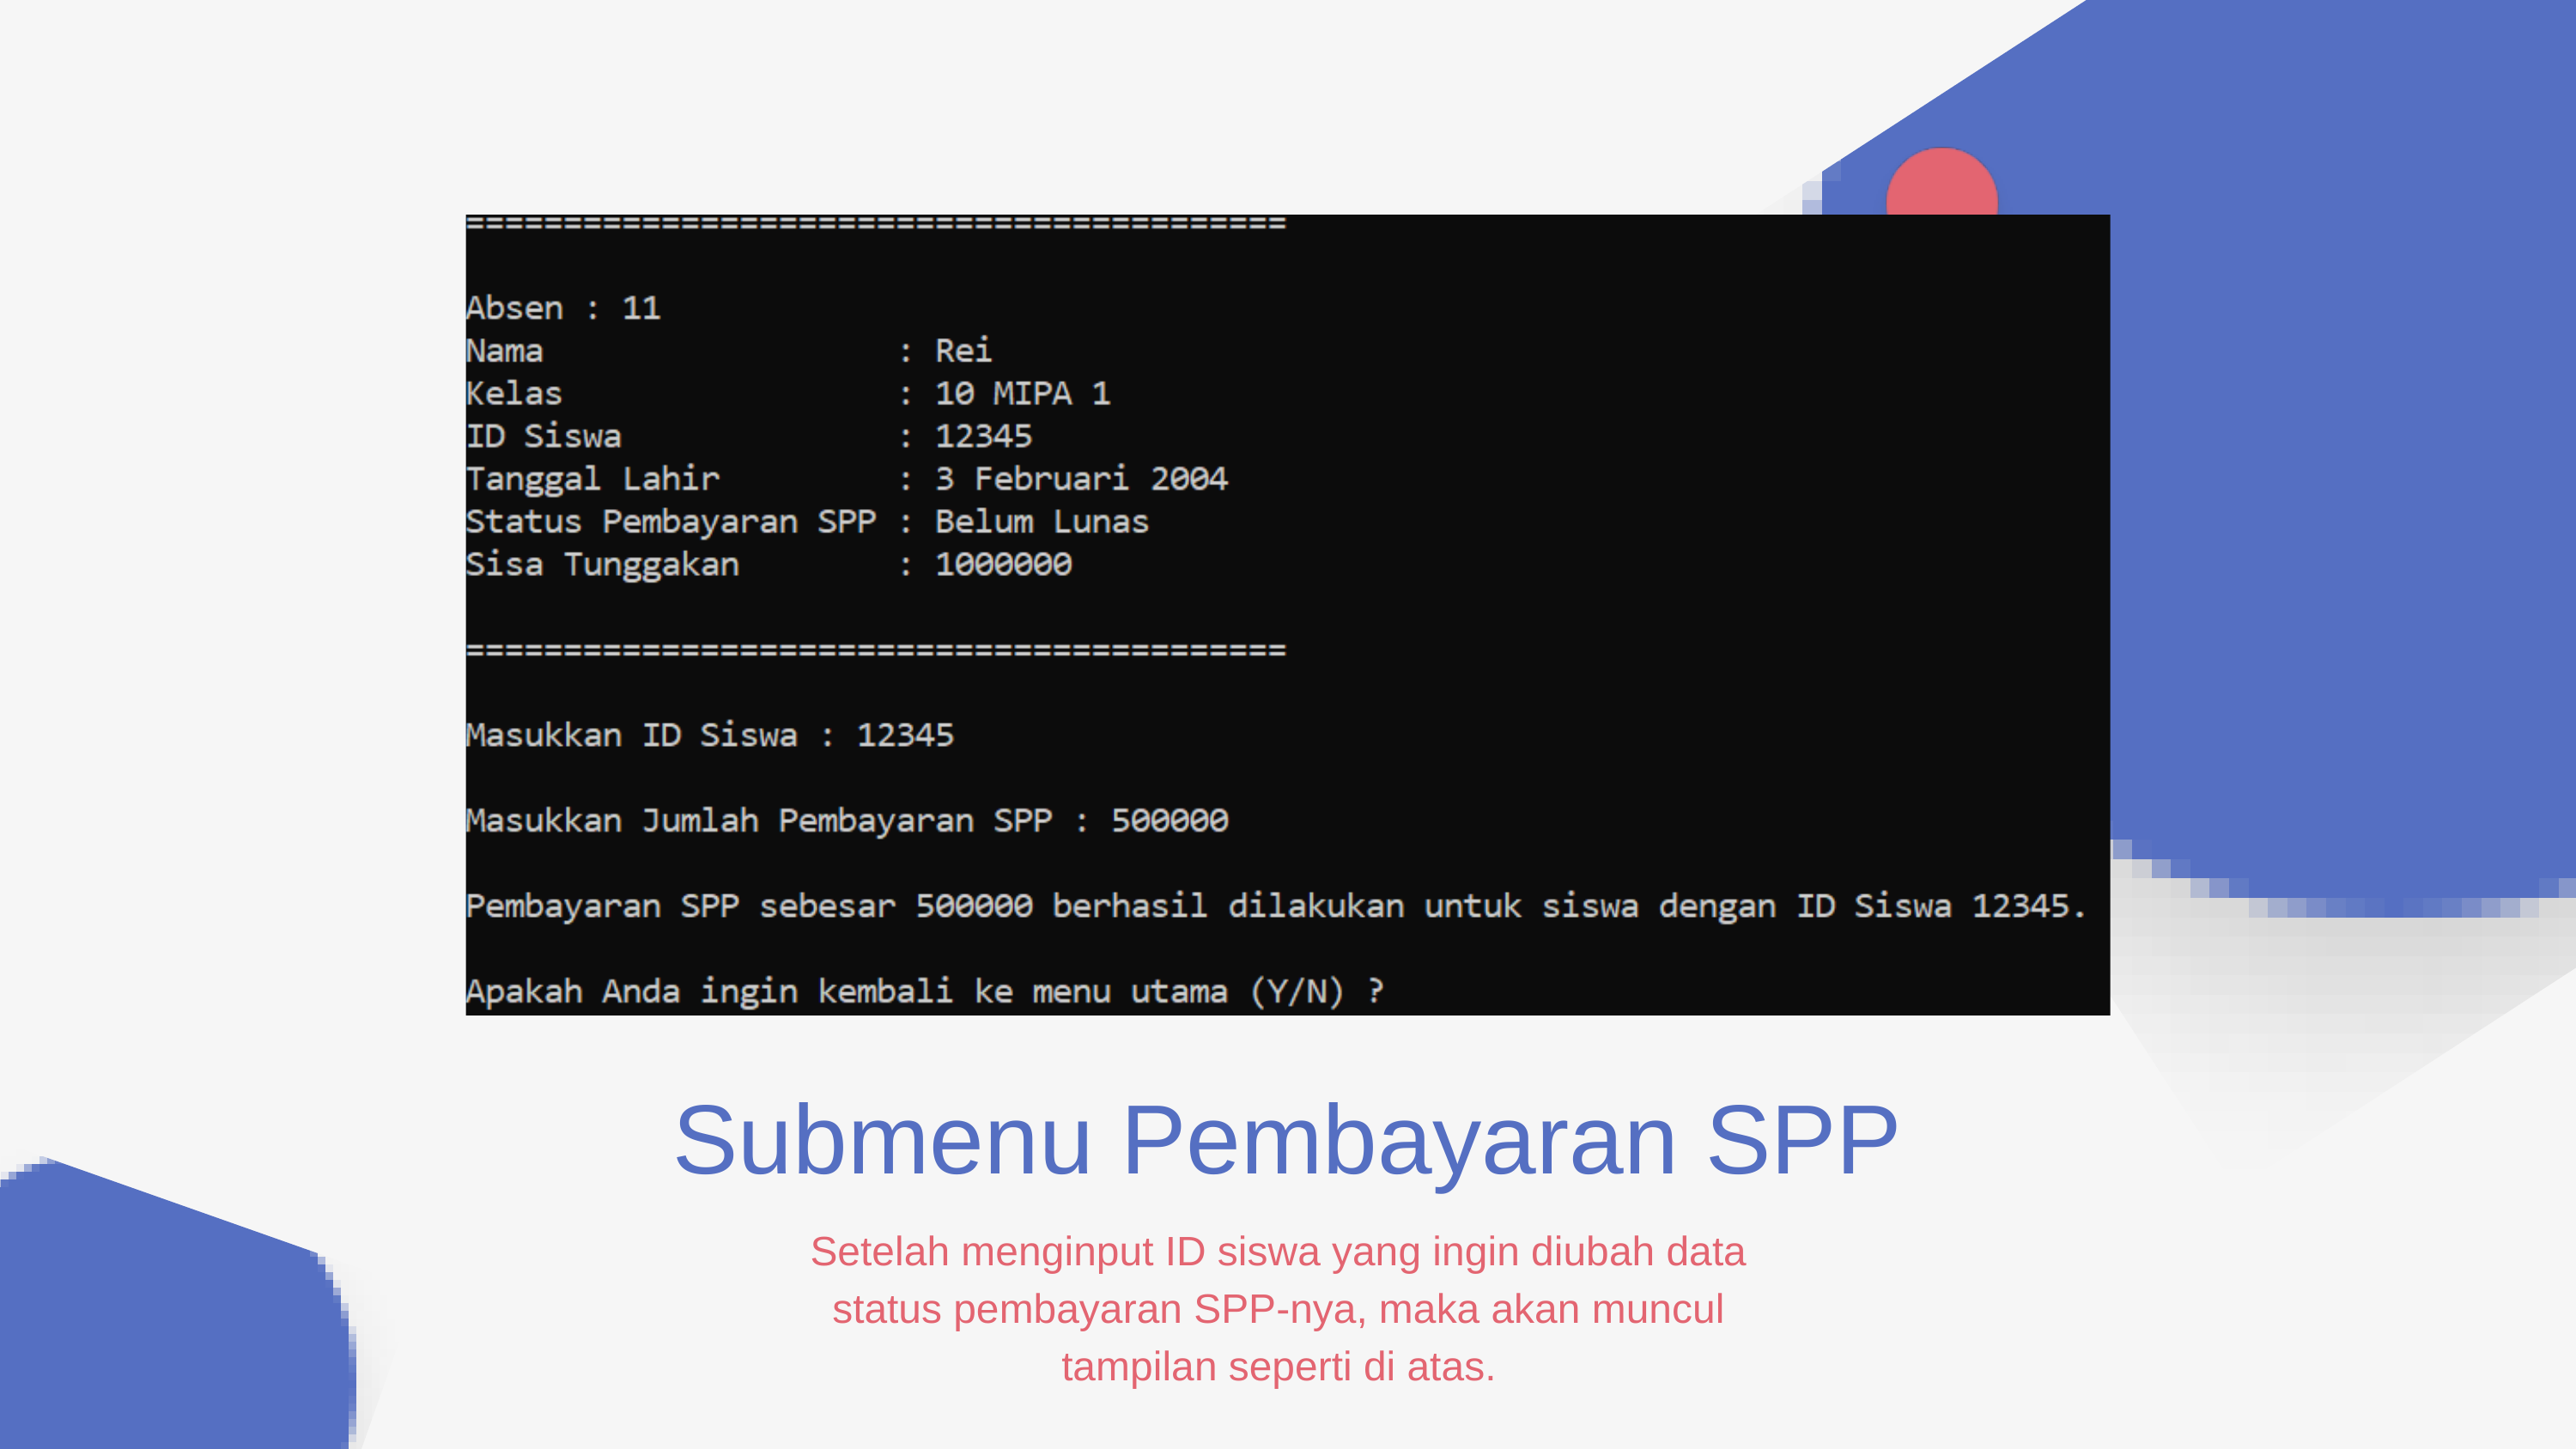

Submenu Pembayaran SPP

Setelah menginput ID siswa yang ingin diubah data status pembayaran SPP-nya, maka akan muncul tampilan seperti di atas.